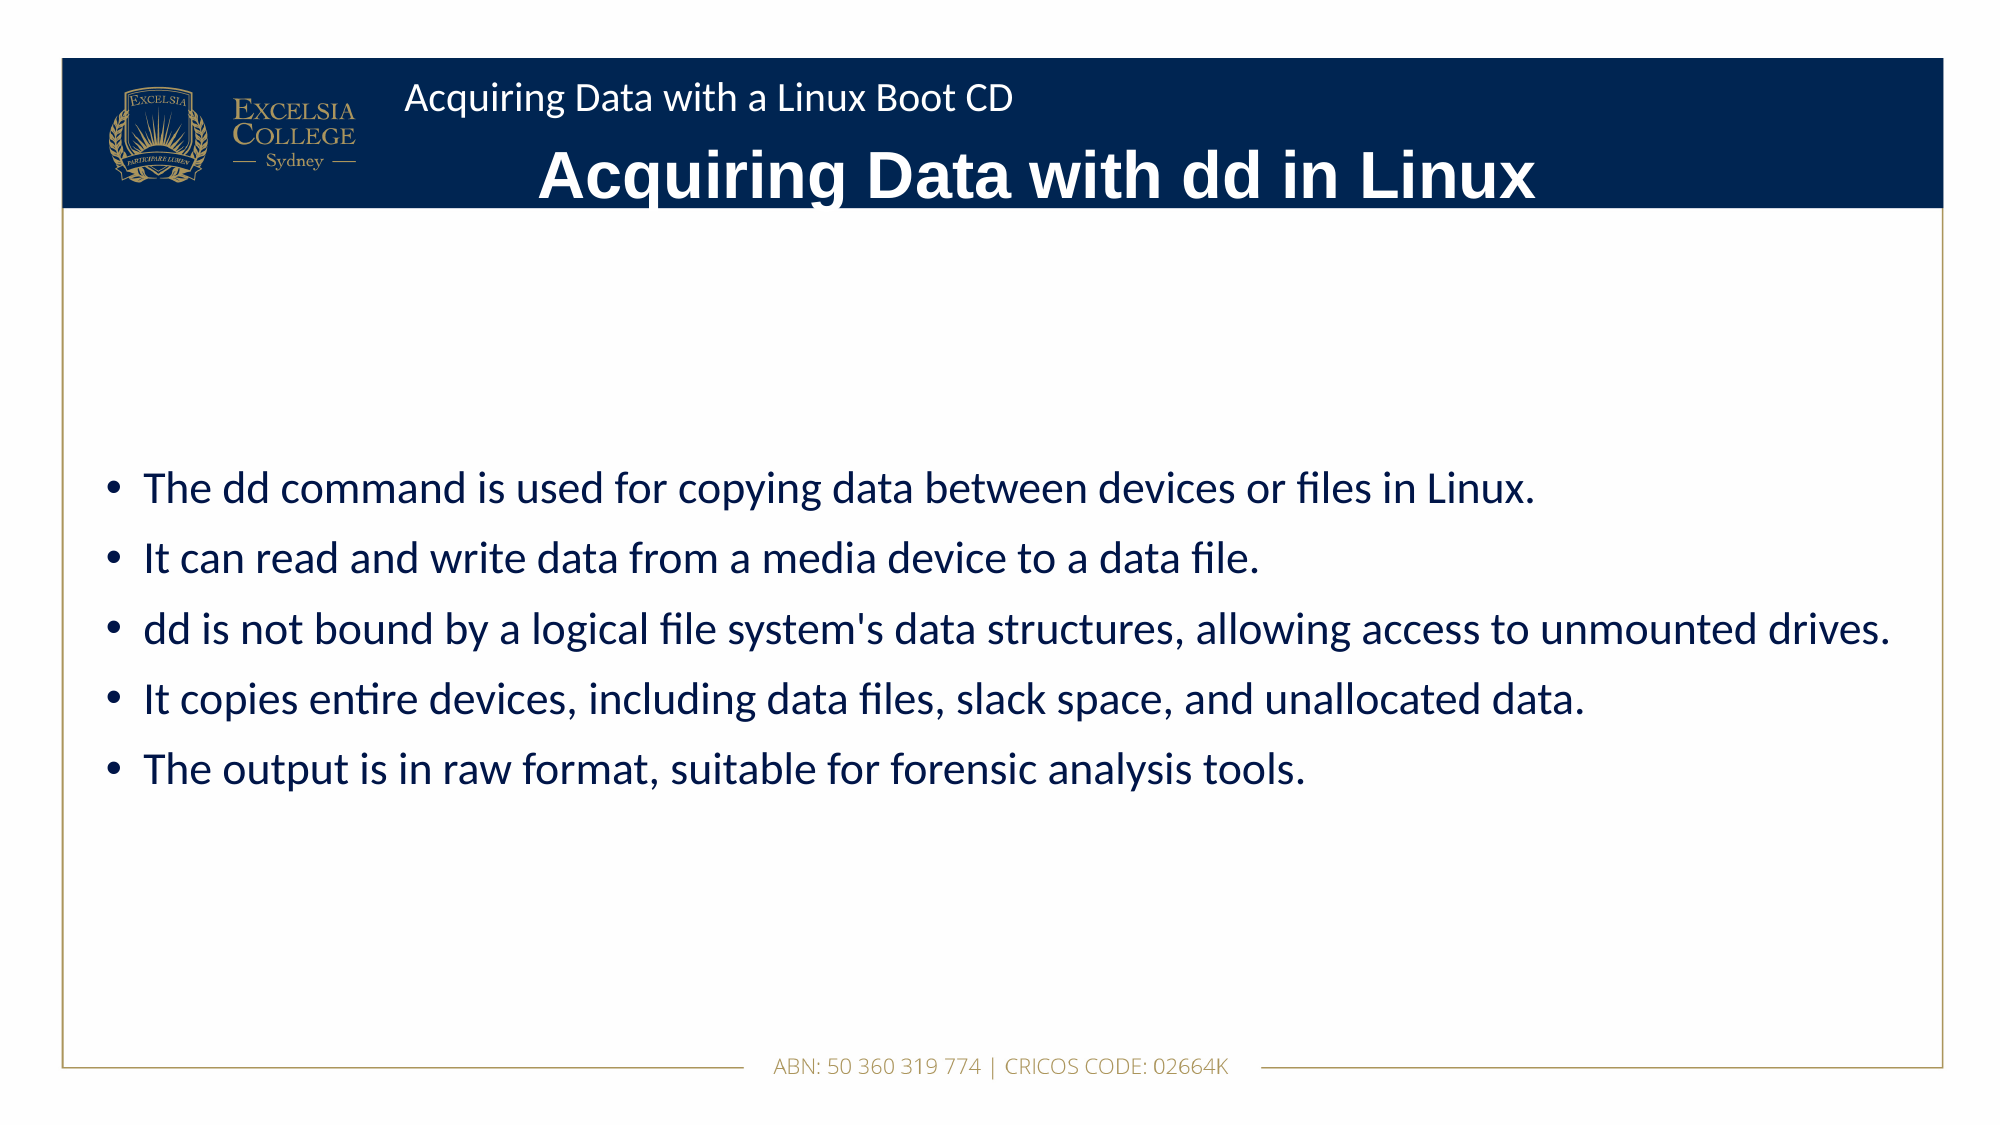

# Acquiring Data with a Linux Boot CD
Acquiring Data with dd in Linux
The dd command is used for copying data between devices or files in Linux.
It can read and write data from a media device to a data file.
dd is not bound by a logical file system's data structures, allowing access to unmounted drives.
It copies entire devices, including data files, slack space, and unallocated data.
The output is in raw format, suitable for forensic analysis tools.